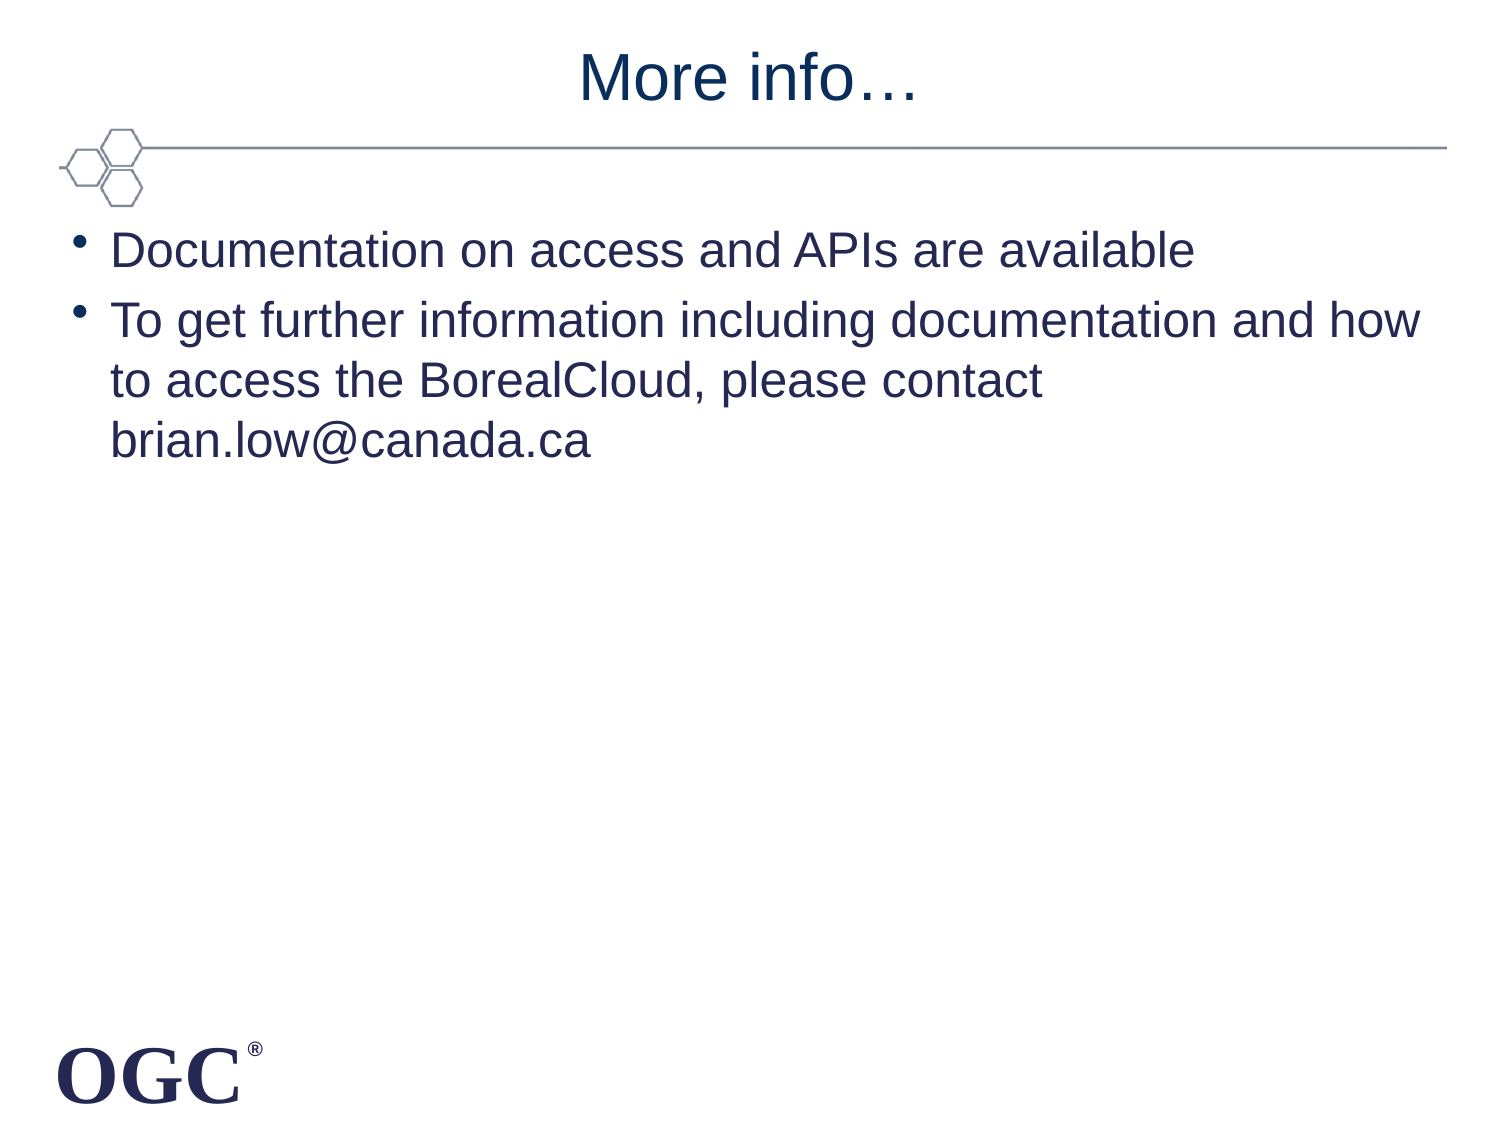

# More info…
Documentation on access and APIs are available
To get further information including documentation and how to access the BorealCloud, please contact brian.low@canada.ca